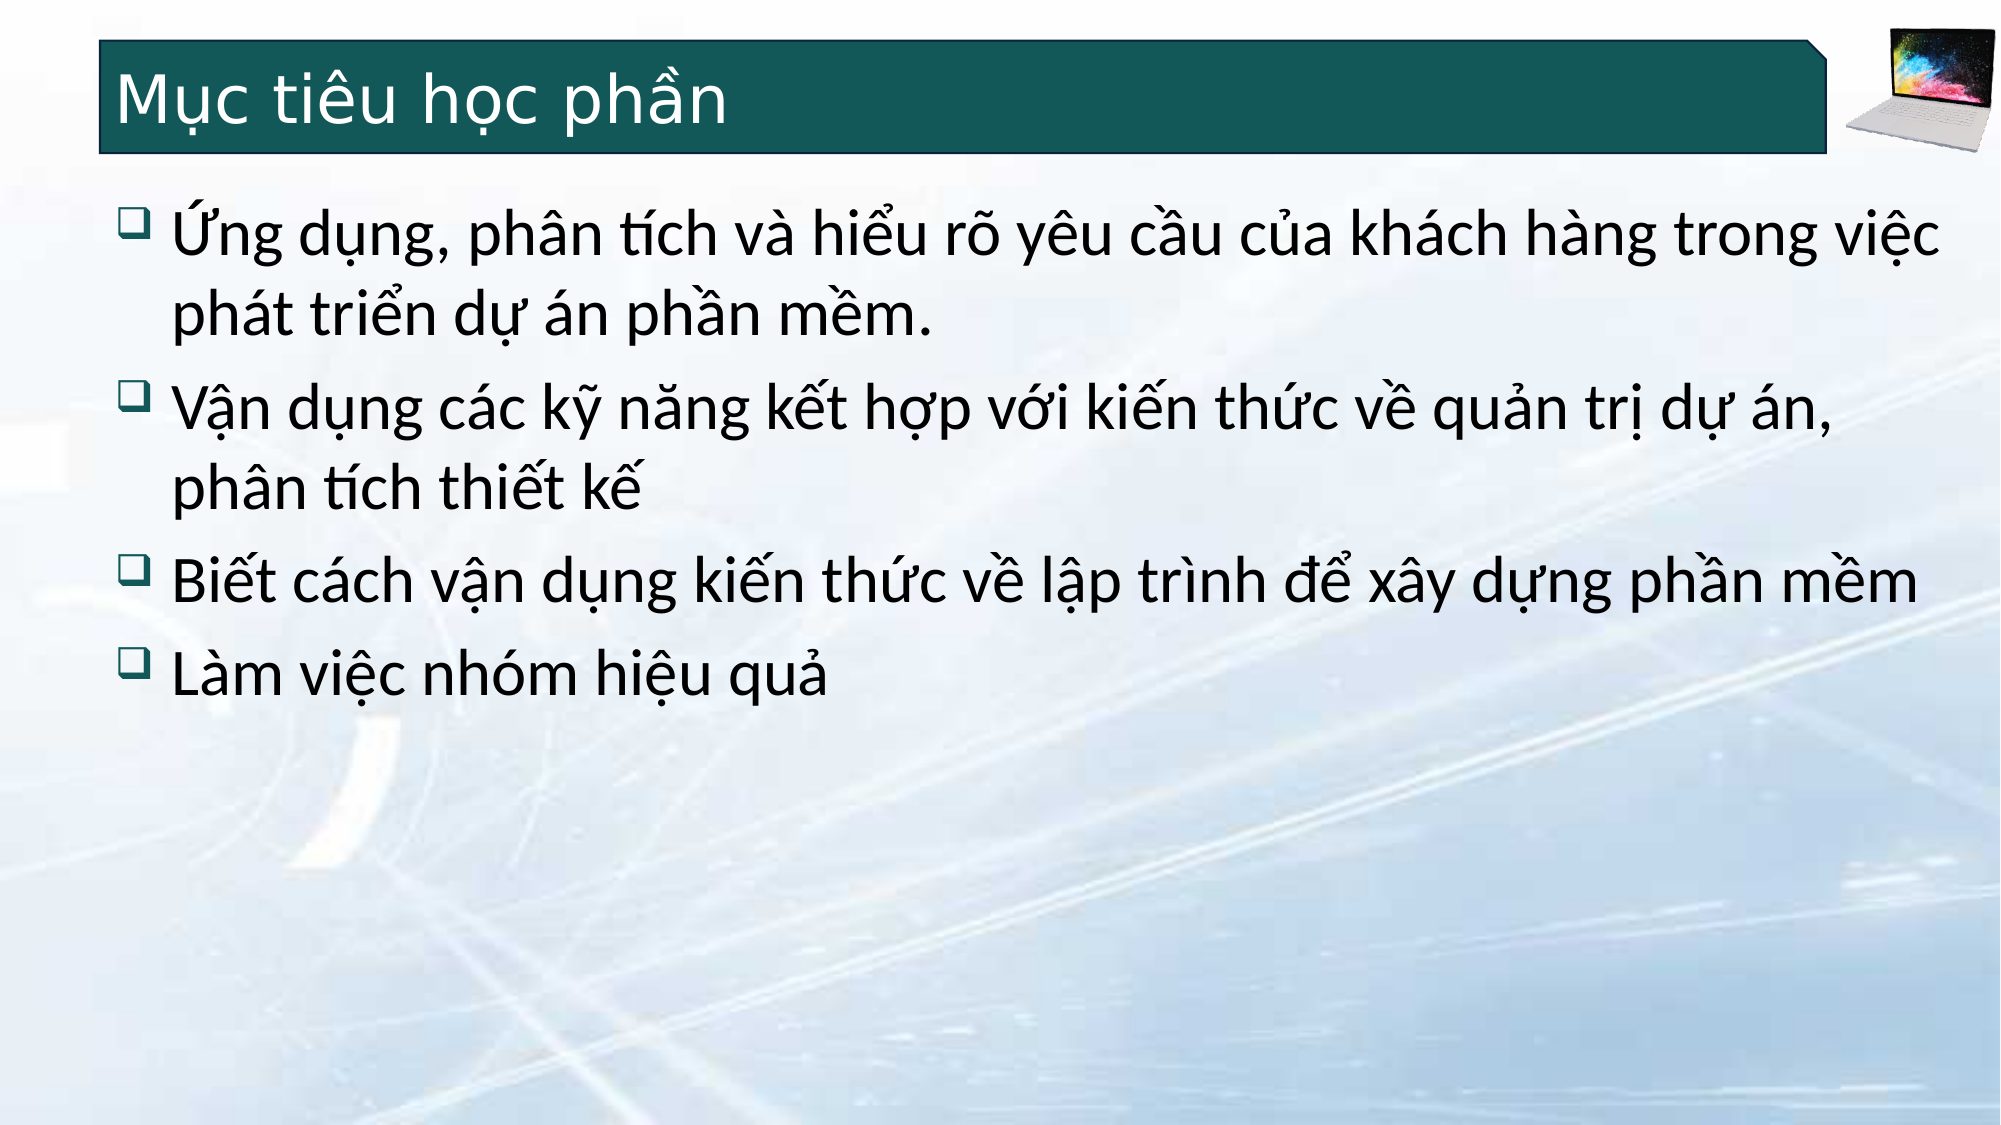

# Mục tiêu học phần
Ứng dụng, phân tích và hiểu rõ yêu cầu của khách hàng trong việc phát triển dự án phần mềm.
Vận dụng các kỹ năng kết hợp với kiến thức về quản trị dự án, phân tích thiết kế
Biết cách vận dụng kiến thức về lập trình để xây dựng phần mềm
Làm việc nhóm hiệu quả